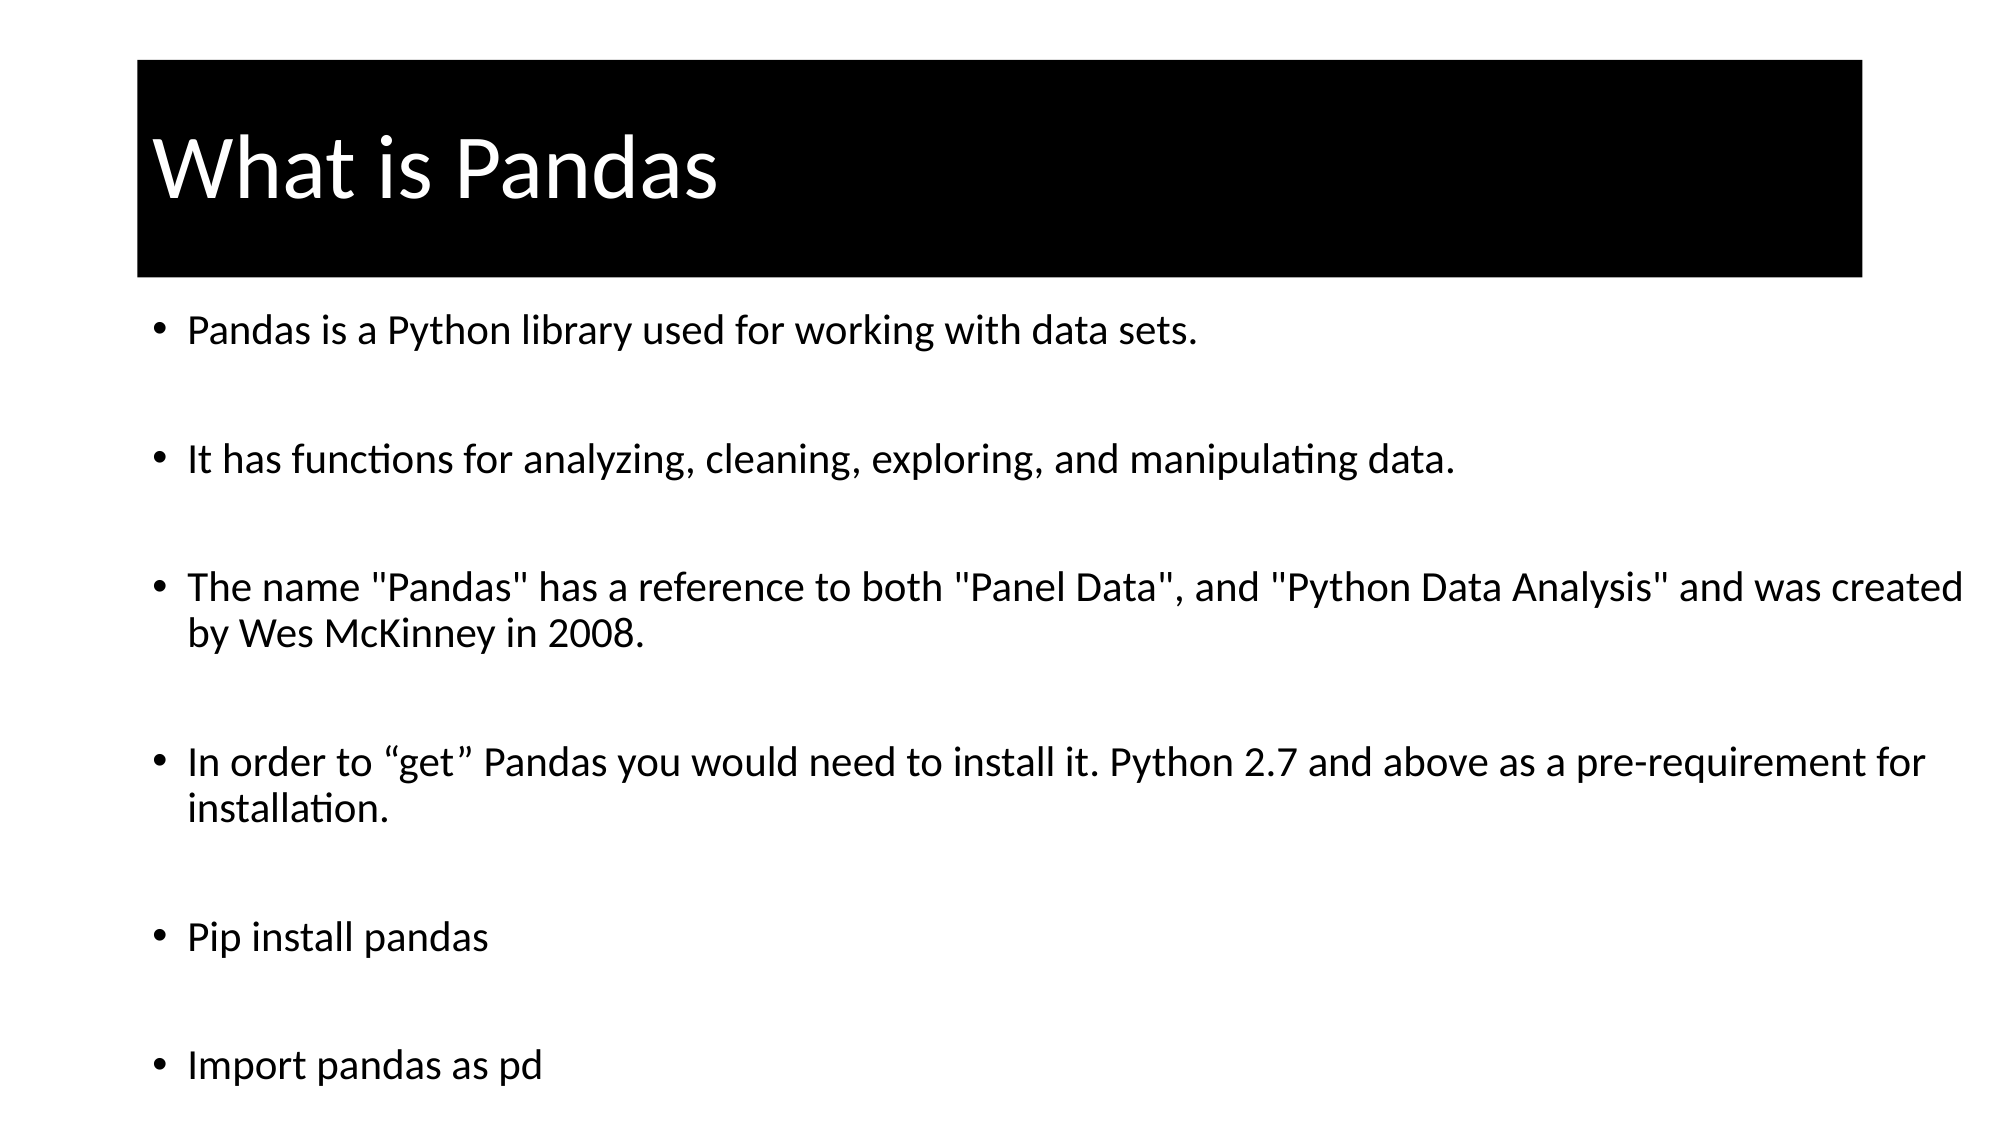

# What is Pandas
Pandas is a Python library used for working with data sets.

It has functions for analyzing, cleaning, exploring, and manipulating data.

The name "Pandas" has a reference to both "Panel Data", and "Python Data Analysis" and was created by Wes McKinney in 2008.

In order to “get” Pandas you would need to install it. Python 2.7 and above as a pre-requirement for installation.

Pip install pandas

Import pandas as pd